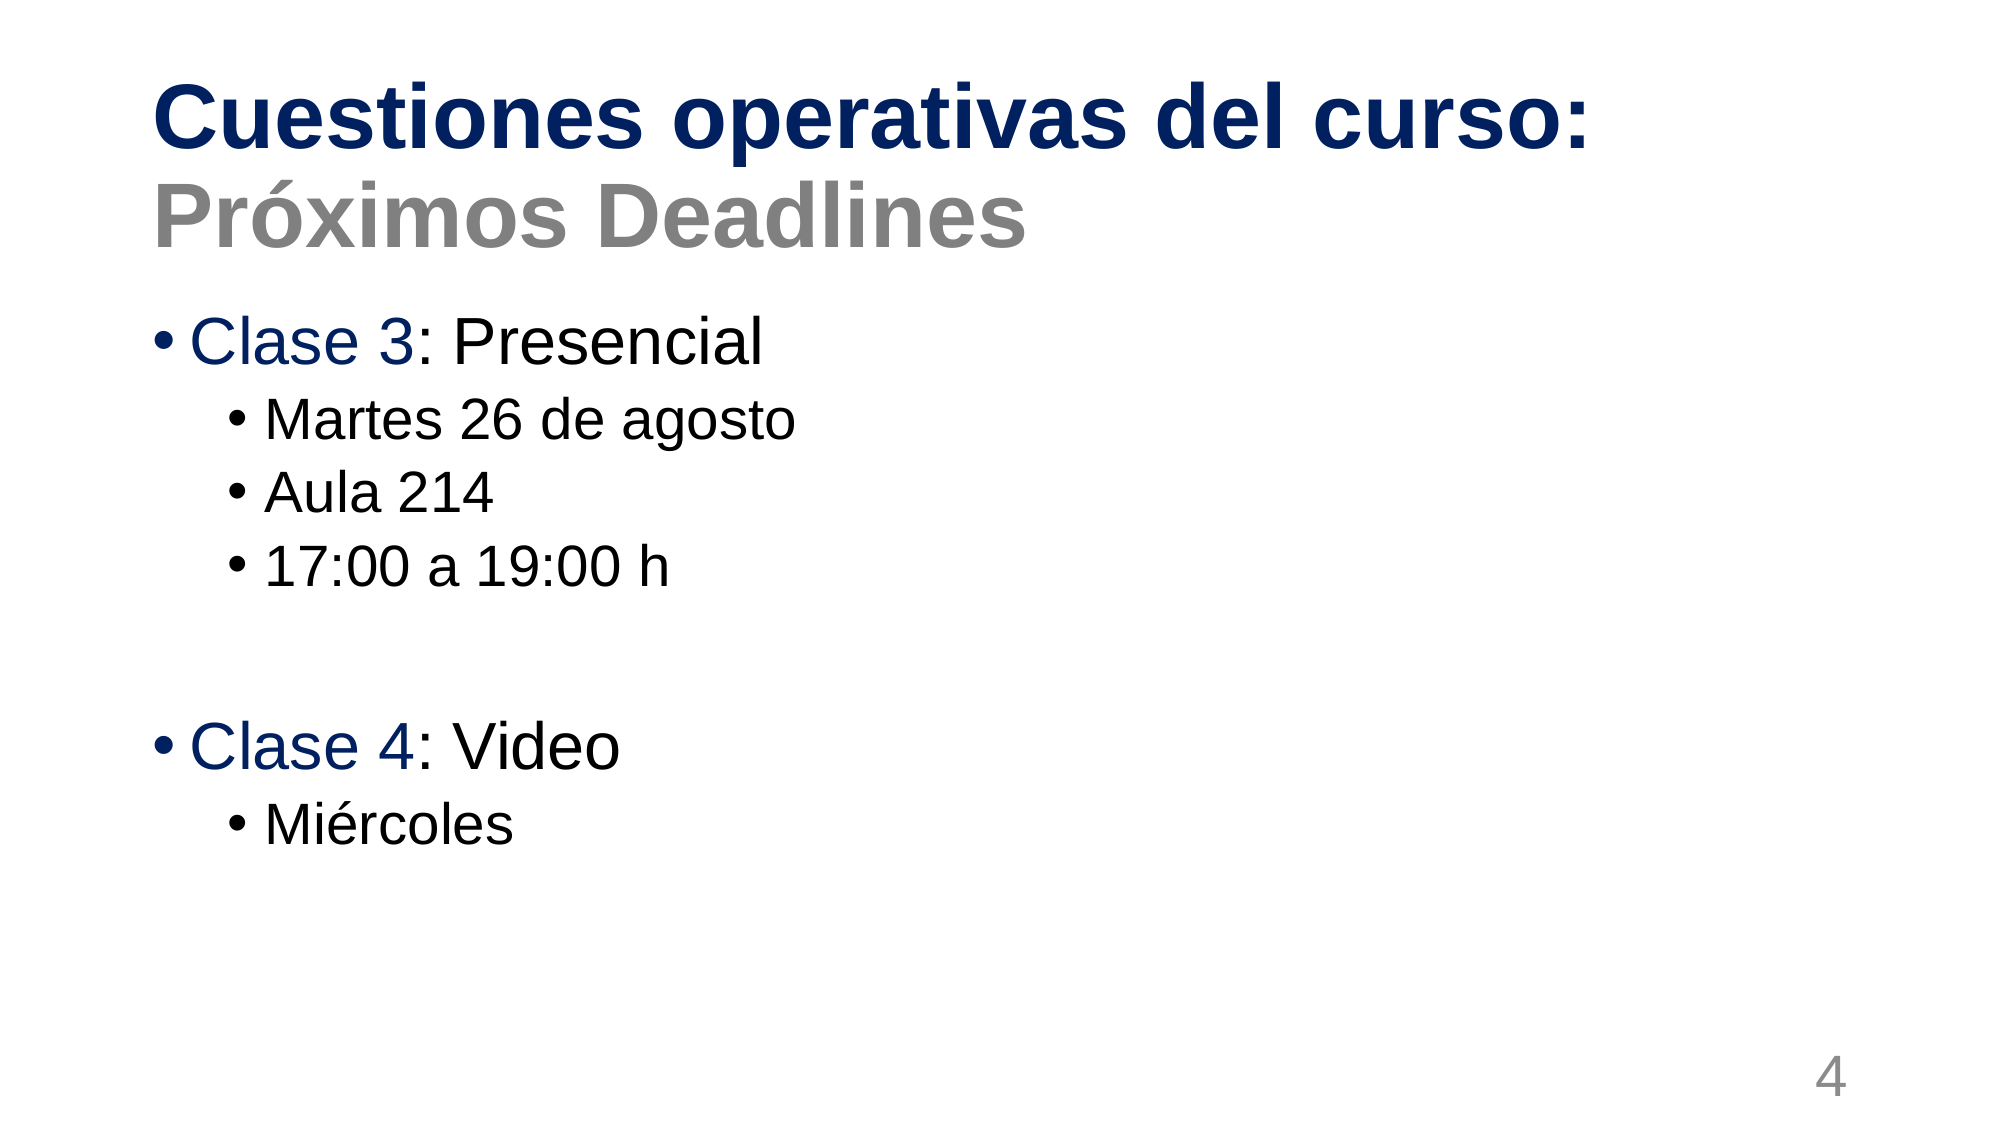

# Cuestiones operativas del curso: Próximos Deadlines
Clase 3: Presencial
Martes 26 de agosto
Aula 214
17:00 a 19:00 h

Clase 4: Video
Miércoles

4